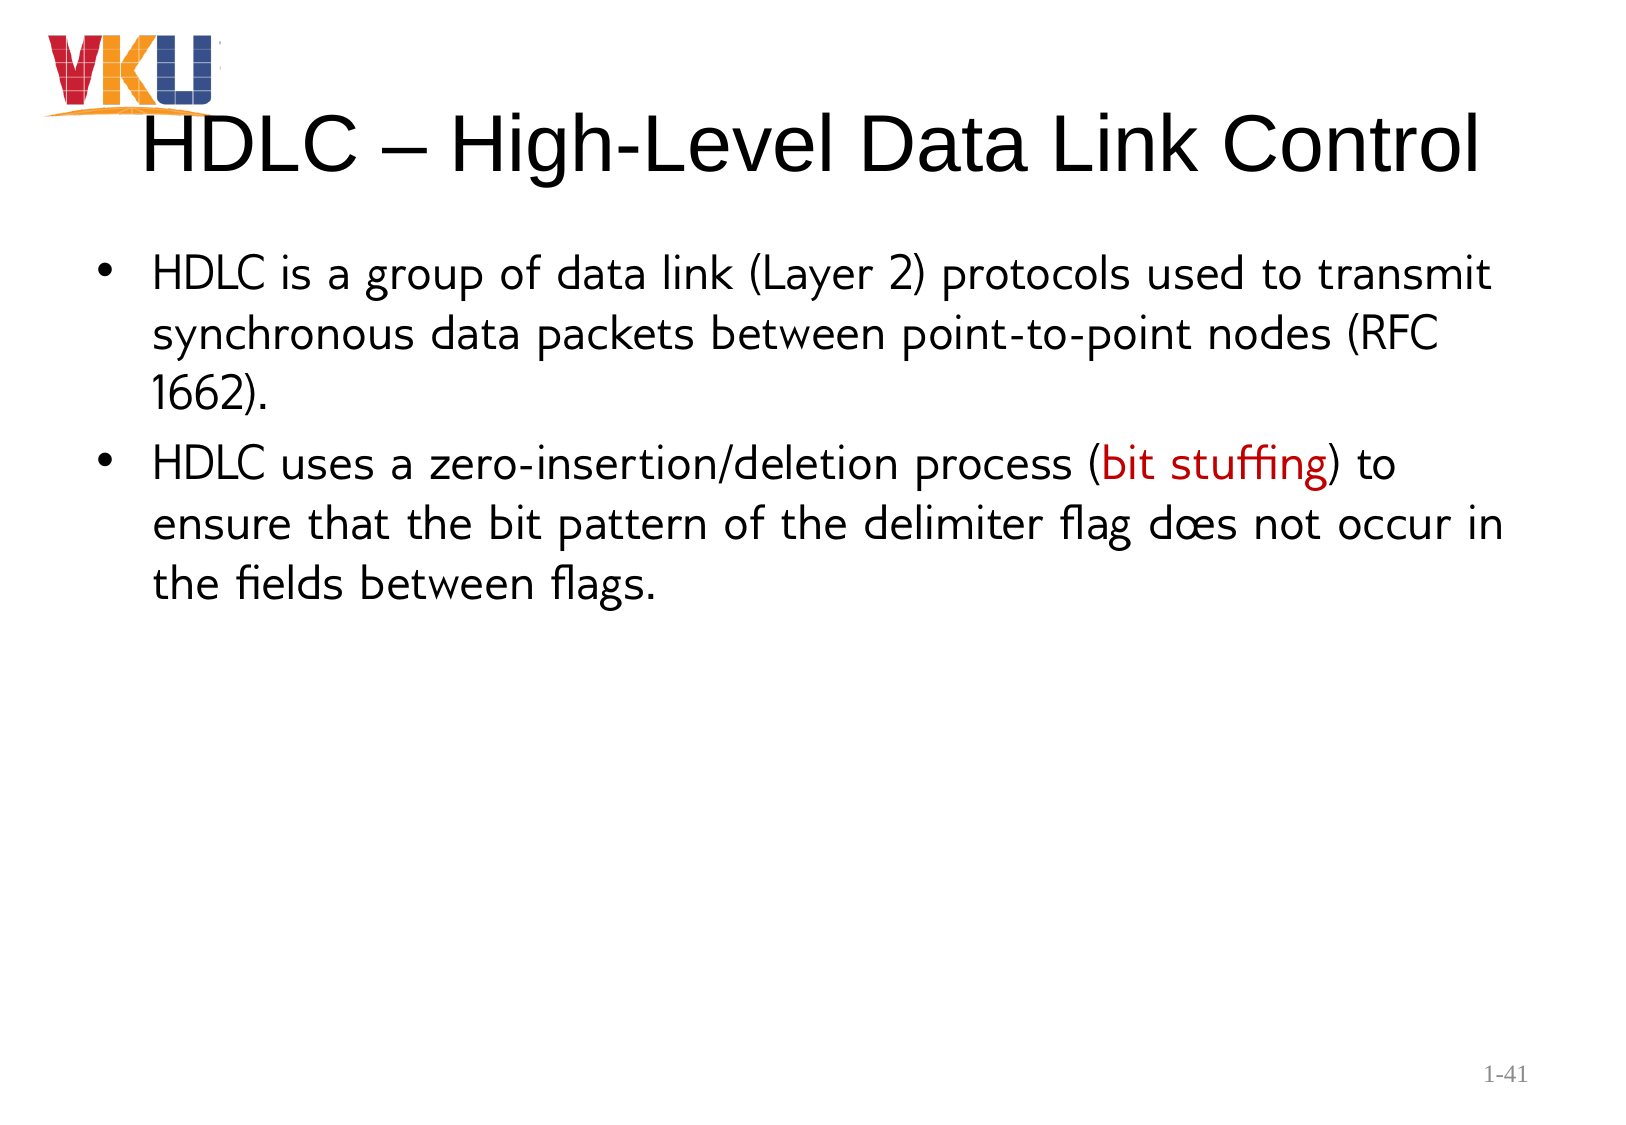

# HDLC – High-Level Data Link Control
HDLC is a group of data link (Layer 2) protocols used to transmit synchronous data packets between point-to-point nodes (RFC 1662).
HDLC uses a zero-insertion/deletion process (bit stuffing) to ensure that the bit pattern of the delimiter flag does not occur in the fields between flags.
1-41